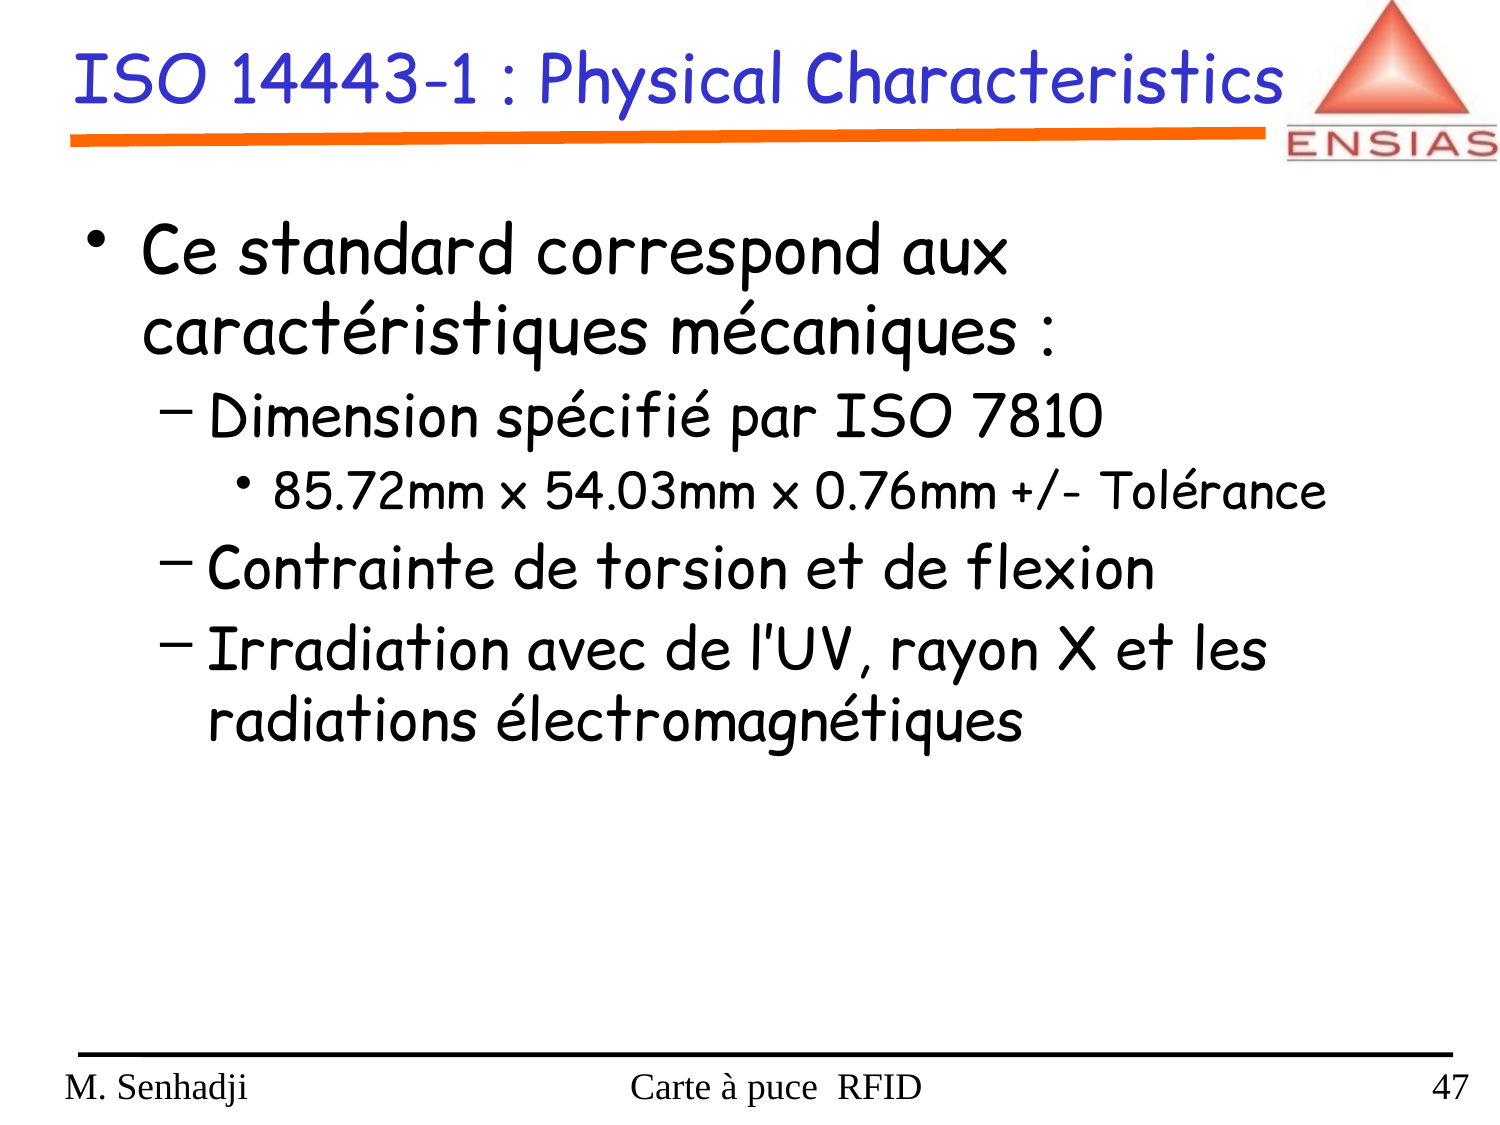

ISO 14443-1 : Physical Characteristics
Ce standard correspond aux caractéristiques mécaniques :
Dimension spécifié par ISO 7810
85.72mm x 54.03mm x 0.76mm +/- Tolérance
Contrainte de torsion et de flexion
Irradiation avec de l’UV, rayon X et les radiations électromagnétiques